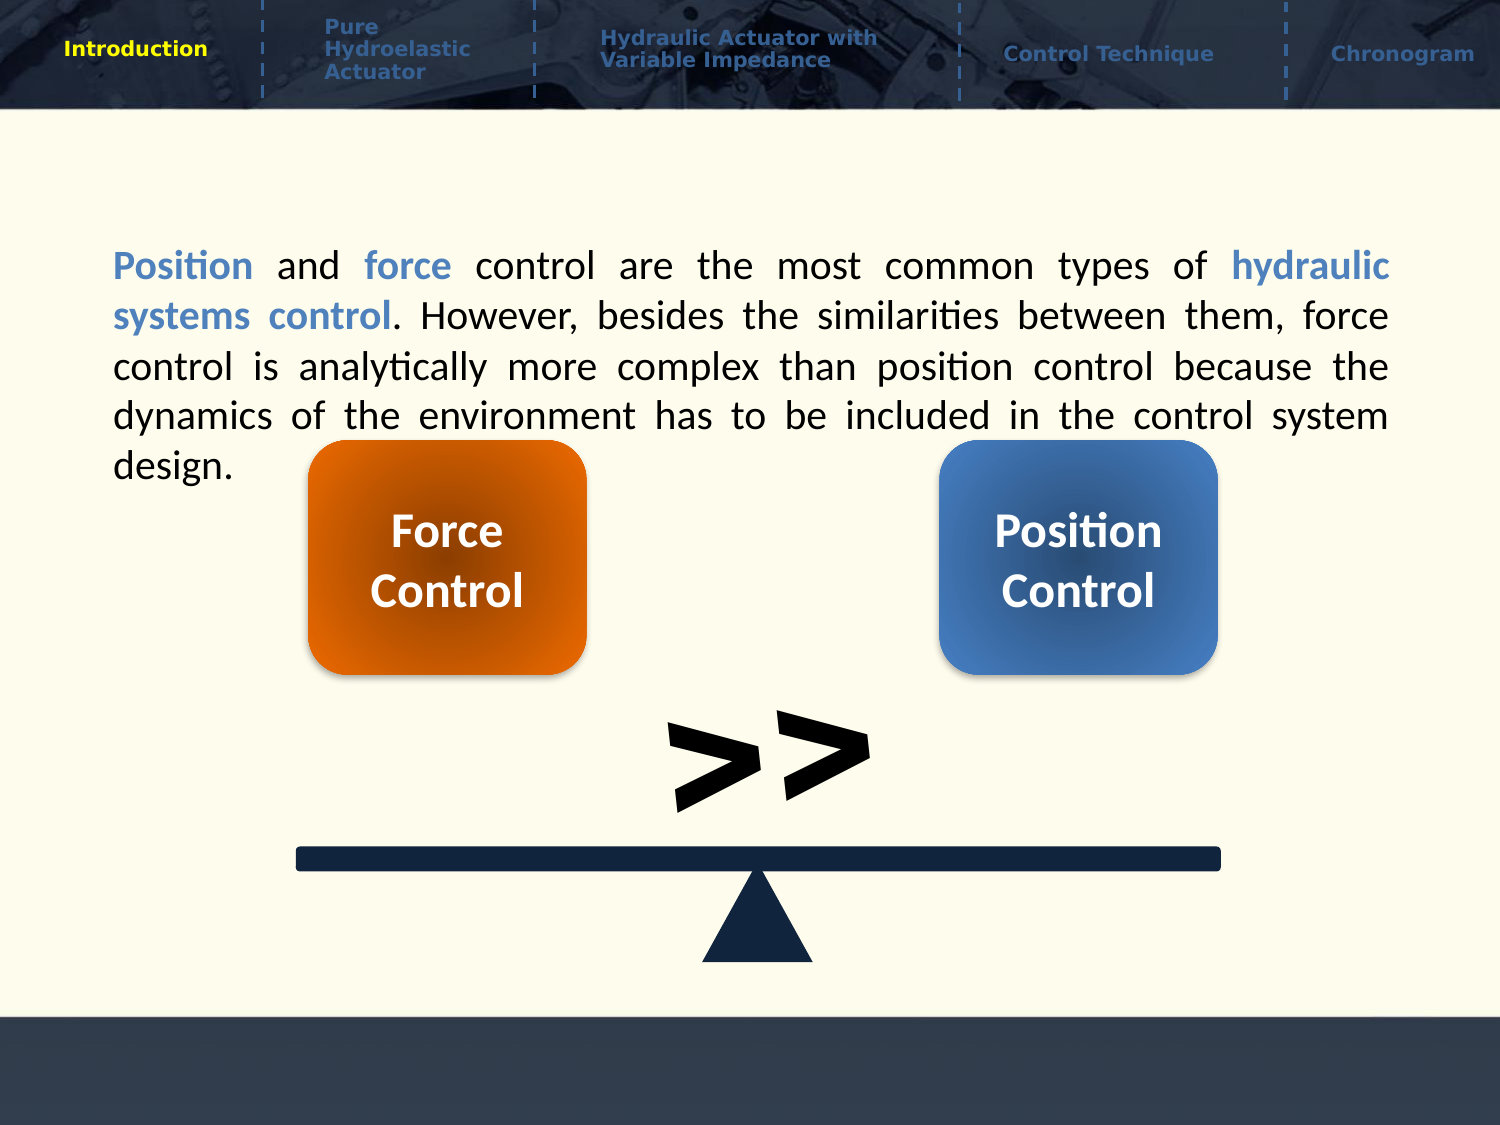

Pure Hydroelastic Actuator
Hydraulic Actuator with Variable Impedance
Chronogram
Control Technique
Introduction
Position and force control are the most common types of hydraulic systems control. However, besides the similarities between them, force control is analytically more complex than position control because the dynamics of the environment has to be included in the control system design.
Force
Control
Position
Control
>>